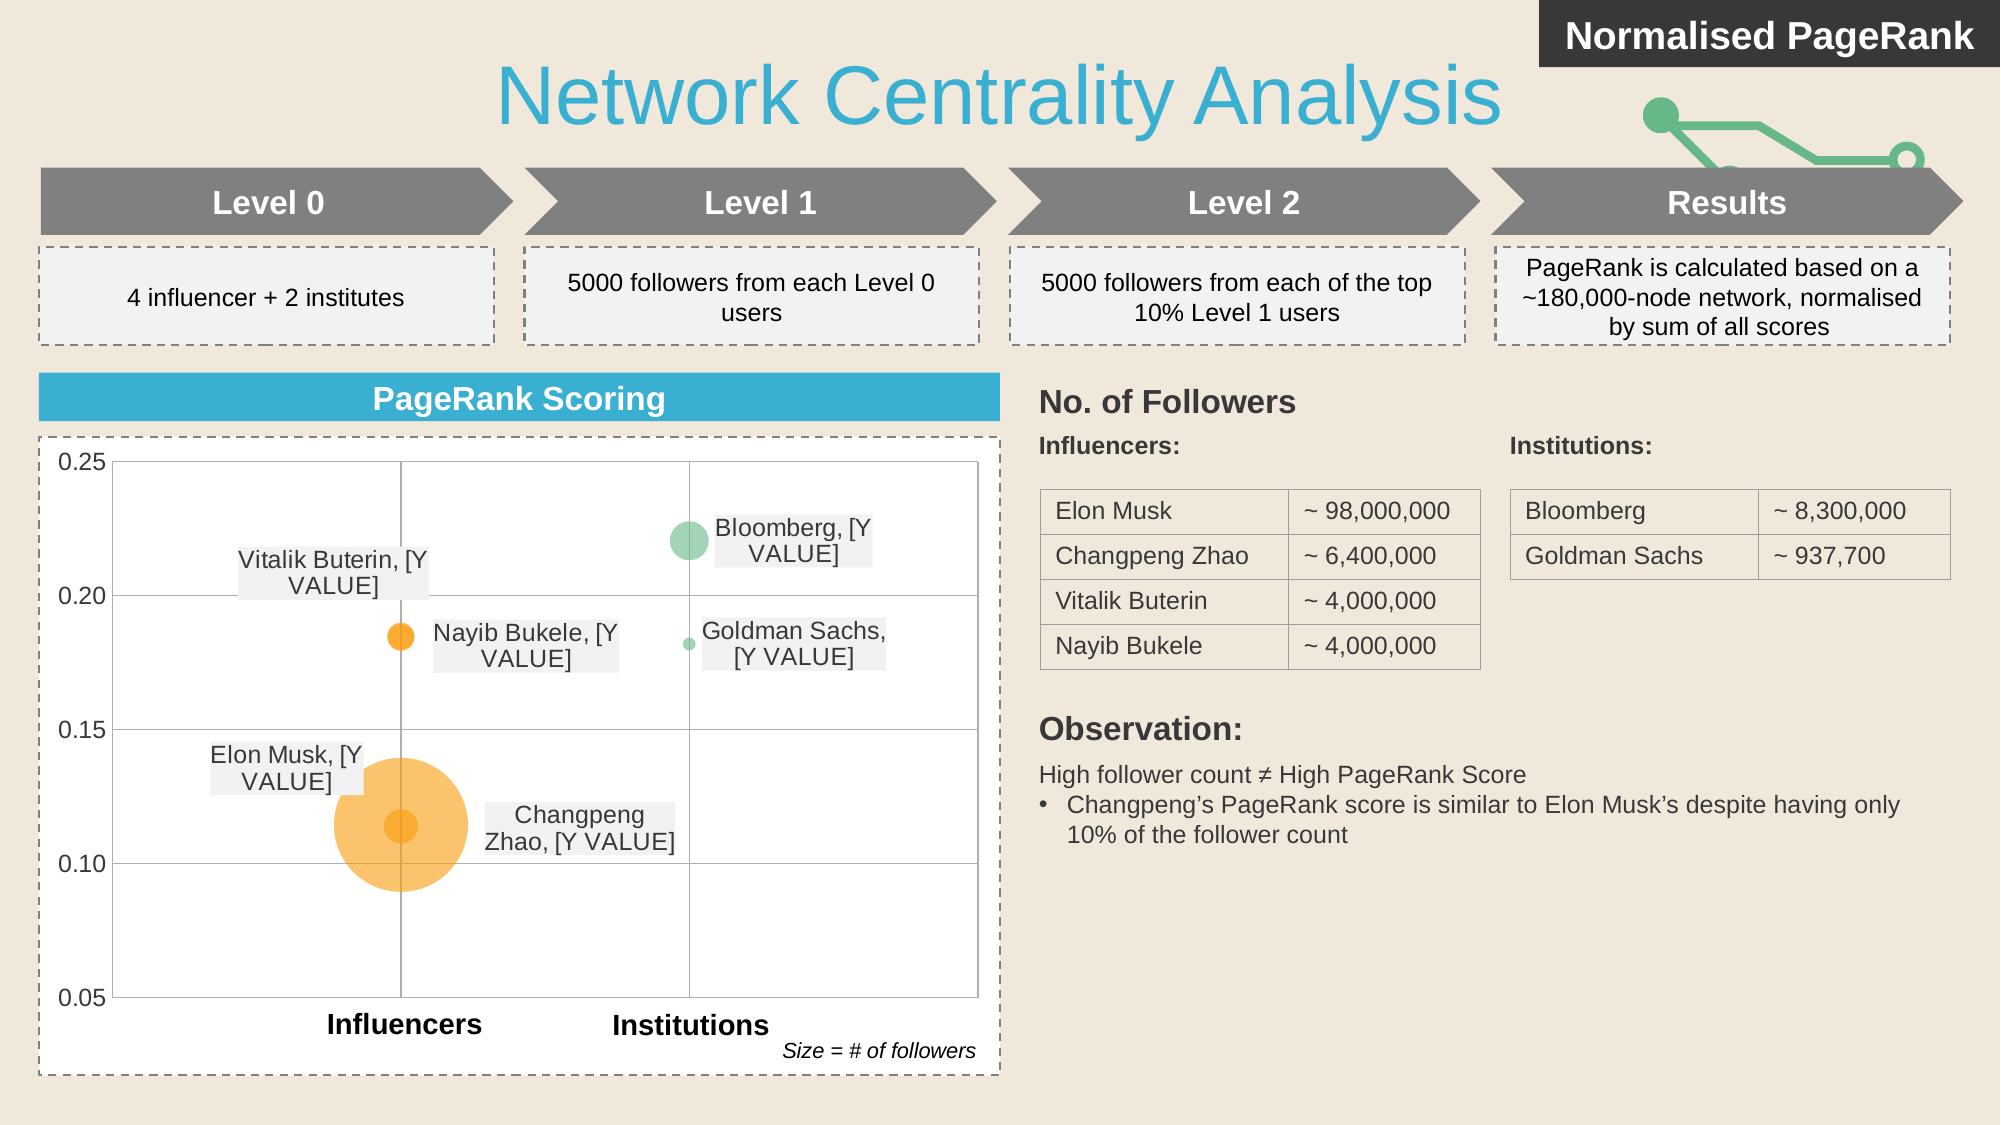

Normalised PageRank
# Network Centrality Analysis
Level 2
Results
Level 0
Level 1
4 influencer + 2 institutes
5000 followers from each Level 0 users
5000 followers from each of the top 10% Level 1 users
PageRank is calculated based on a ~180,000-node network, normalised by sum of all scores
PageRank Scoring
No. of Followers
Influencers:	Institutions:

High follower count ≠ High PageRank Score
Changpeng’s PageRank score is similar to Elon Musk’s despite having only 10% of the follower count

### Chart

| Category | PageRank |
|---|---|
| Elon Musk | ~ 98,000,000 |
| --- | --- |
| Changpeng Zhao | ~ 6,400,000 |
| Vitalik Buterin | ~ 4,000,000 |
| Nayib Bukele | ~ 4,000,000 |
| Bloomberg | ~ 8,300,000 |
| --- | --- |
| Goldman Sachs | ~ 937,700 |
Observation:
Influencers
Institutions
Size = # of followers